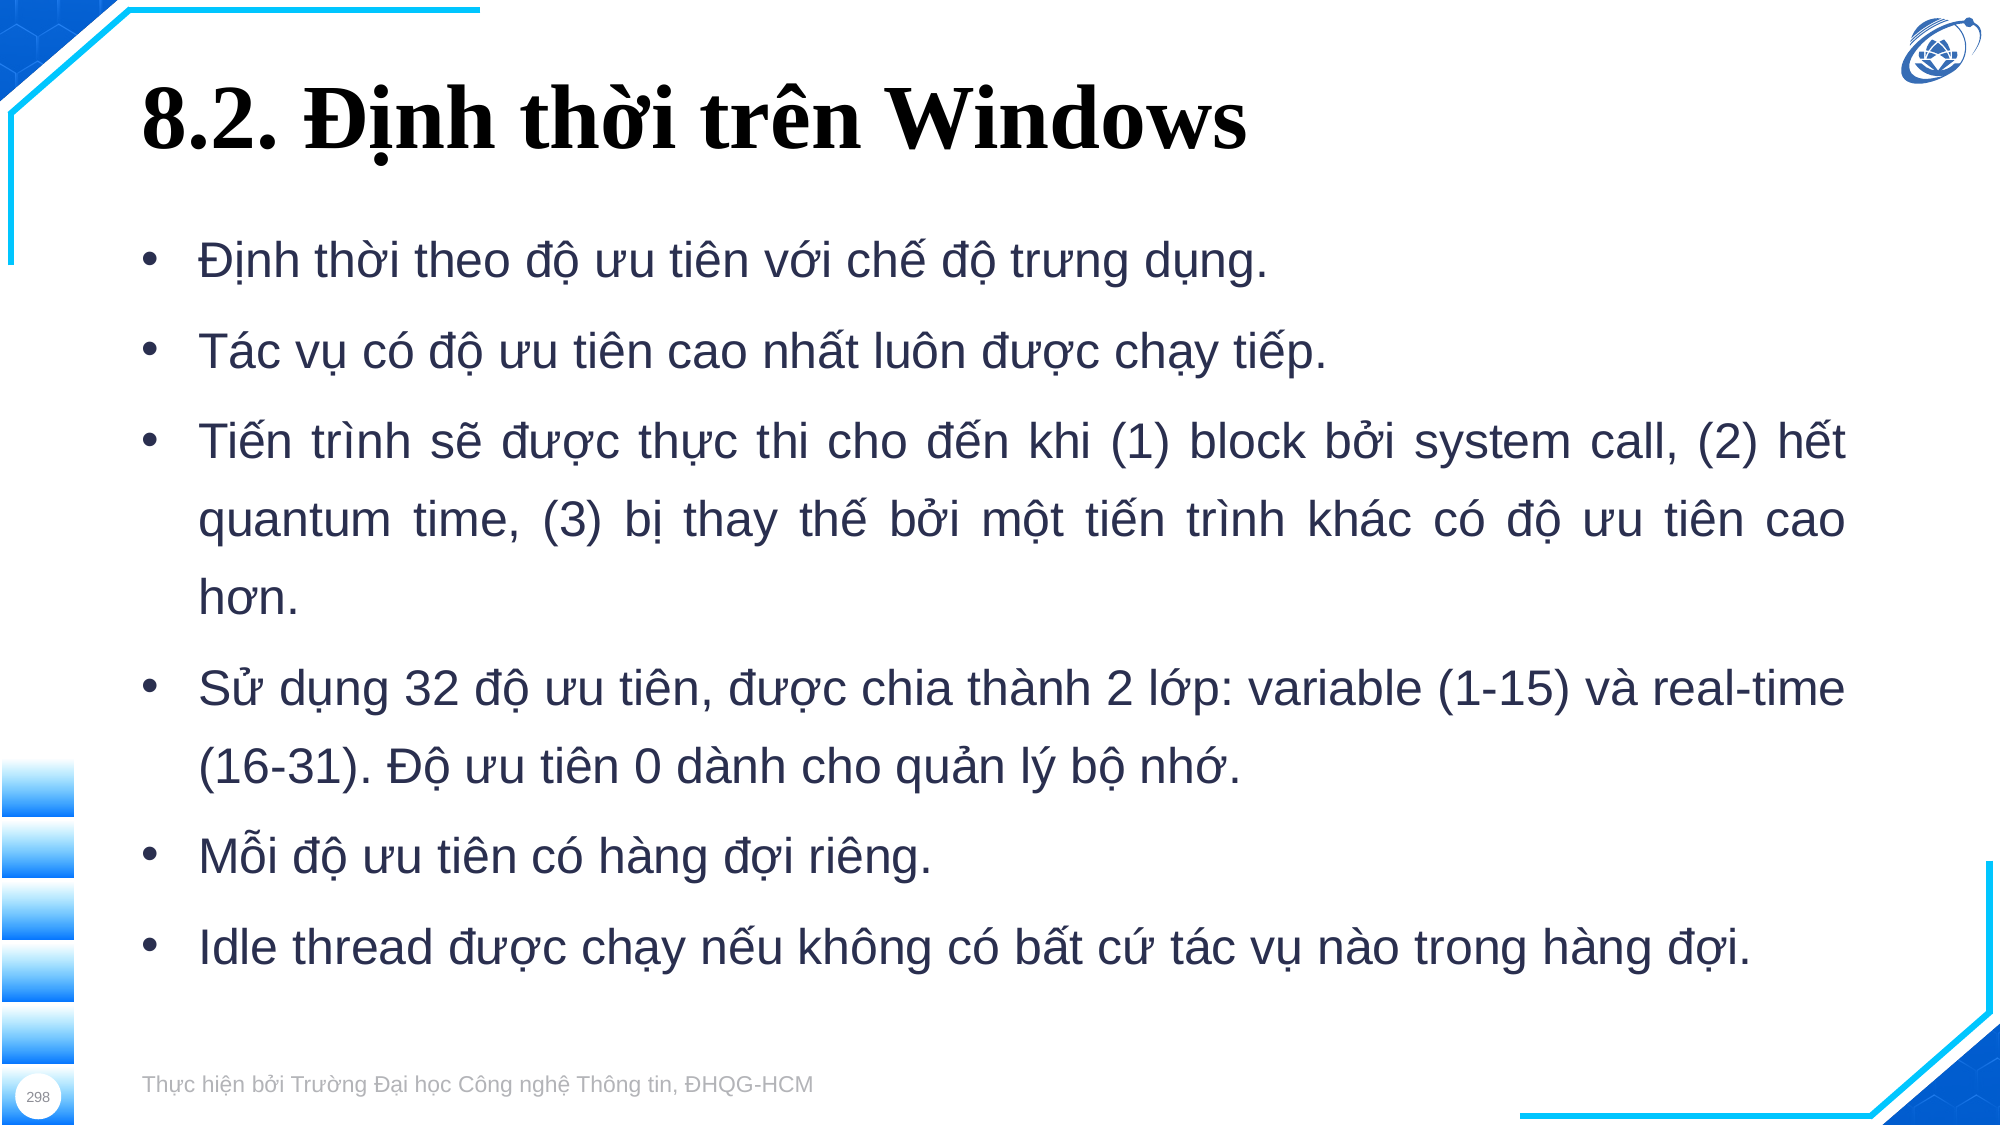

# 8.2. Định thời trên Windows
Định thời theo độ ưu tiên với chế độ trưng dụng.
Tác vụ có độ ưu tiên cao nhất luôn được chạy tiếp.
Tiến trình sẽ được thực thi cho đến khi (1) block bởi system call, (2) hết quantum time, (3) bị thay thế bởi một tiến trình khác có độ ưu tiên cao hơn.
Sử dụng 32 độ ưu tiên, được chia thành 2 lớp: variable (1-15) và real-time (16-31). Độ ưu tiên 0 dành cho quản lý bộ nhớ.
Mỗi độ ưu tiên có hàng đợi riêng.
Idle thread được chạy nếu không có bất cứ tác vụ nào trong hàng đợi.
Thực hiện bởi Trường Đại học Công nghệ Thông tin, ĐHQG-HCM
298